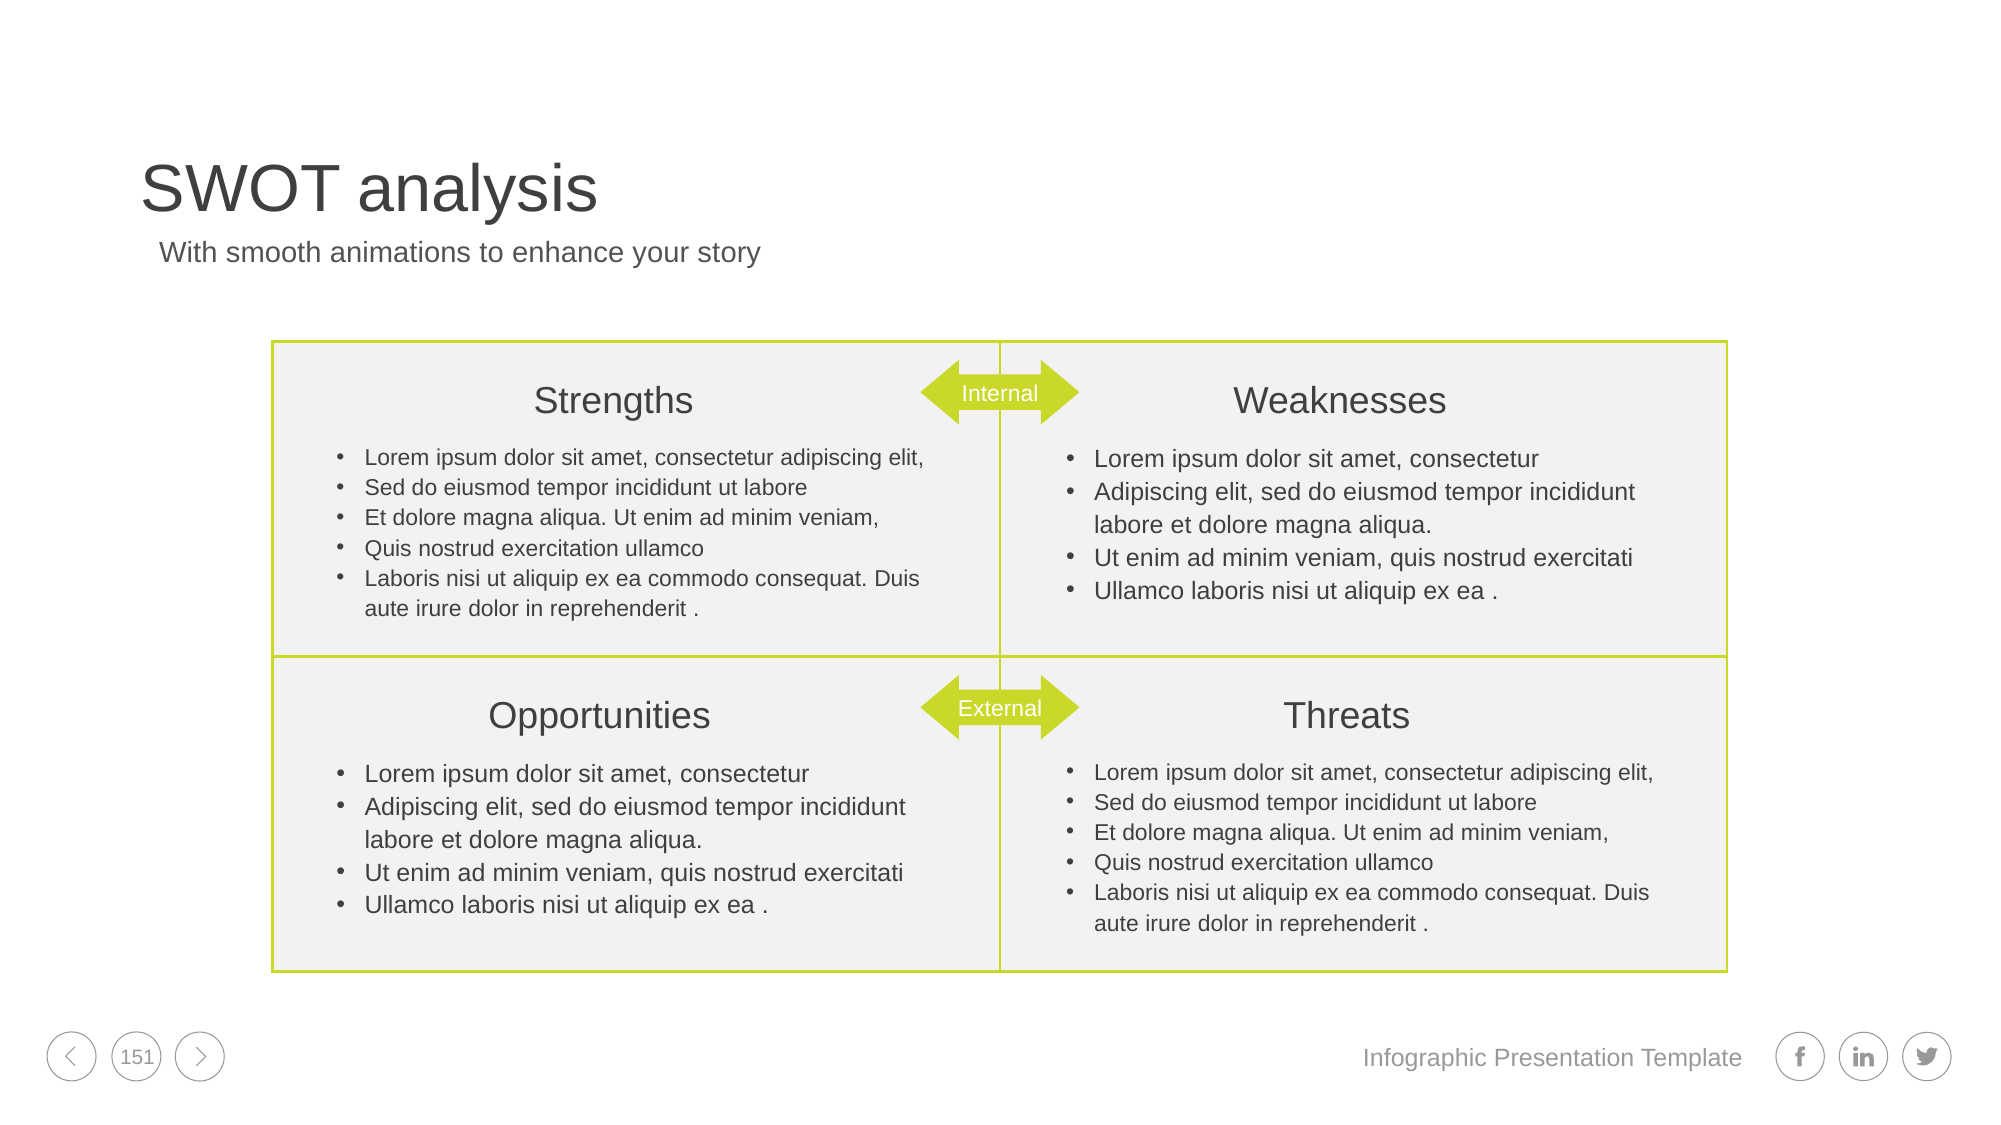

SWOT analysis
With smooth animations to enhance your story

Internal
Strengths
Weaknesses
Lorem ipsum dolor sit amet, consectetur adipiscing elit,
Sed do eiusmod tempor incididunt ut labore
Et dolore magna aliqua. Ut enim ad minim veniam,
Quis nostrud exercitation ullamco
Laboris nisi ut aliquip ex ea commodo consequat. Duis aute irure dolor in reprehenderit .
Lorem ipsum dolor sit amet, consectetur
Adipiscing elit, sed do eiusmod tempor incididunt  labore et dolore magna aliqua.
Ut enim ad minim veniam, quis nostrud exercitati
Ullamco laboris nisi ut aliquip ex ea .

External
Opportunities
Threats
Lorem ipsum dolor sit amet, consectetur
Adipiscing elit, sed do eiusmod tempor incididunt  labore et dolore magna aliqua.
Ut enim ad minim veniam, quis nostrud exercitati
Ullamco laboris nisi ut aliquip ex ea .
Lorem ipsum dolor sit amet, consectetur adipiscing elit,
Sed do eiusmod tempor incididunt ut labore
Et dolore magna aliqua. Ut enim ad minim veniam,
Quis nostrud exercitation ullamco
Laboris nisi ut aliquip ex ea commodo consequat. Duis aute irure dolor in reprehenderit .
151